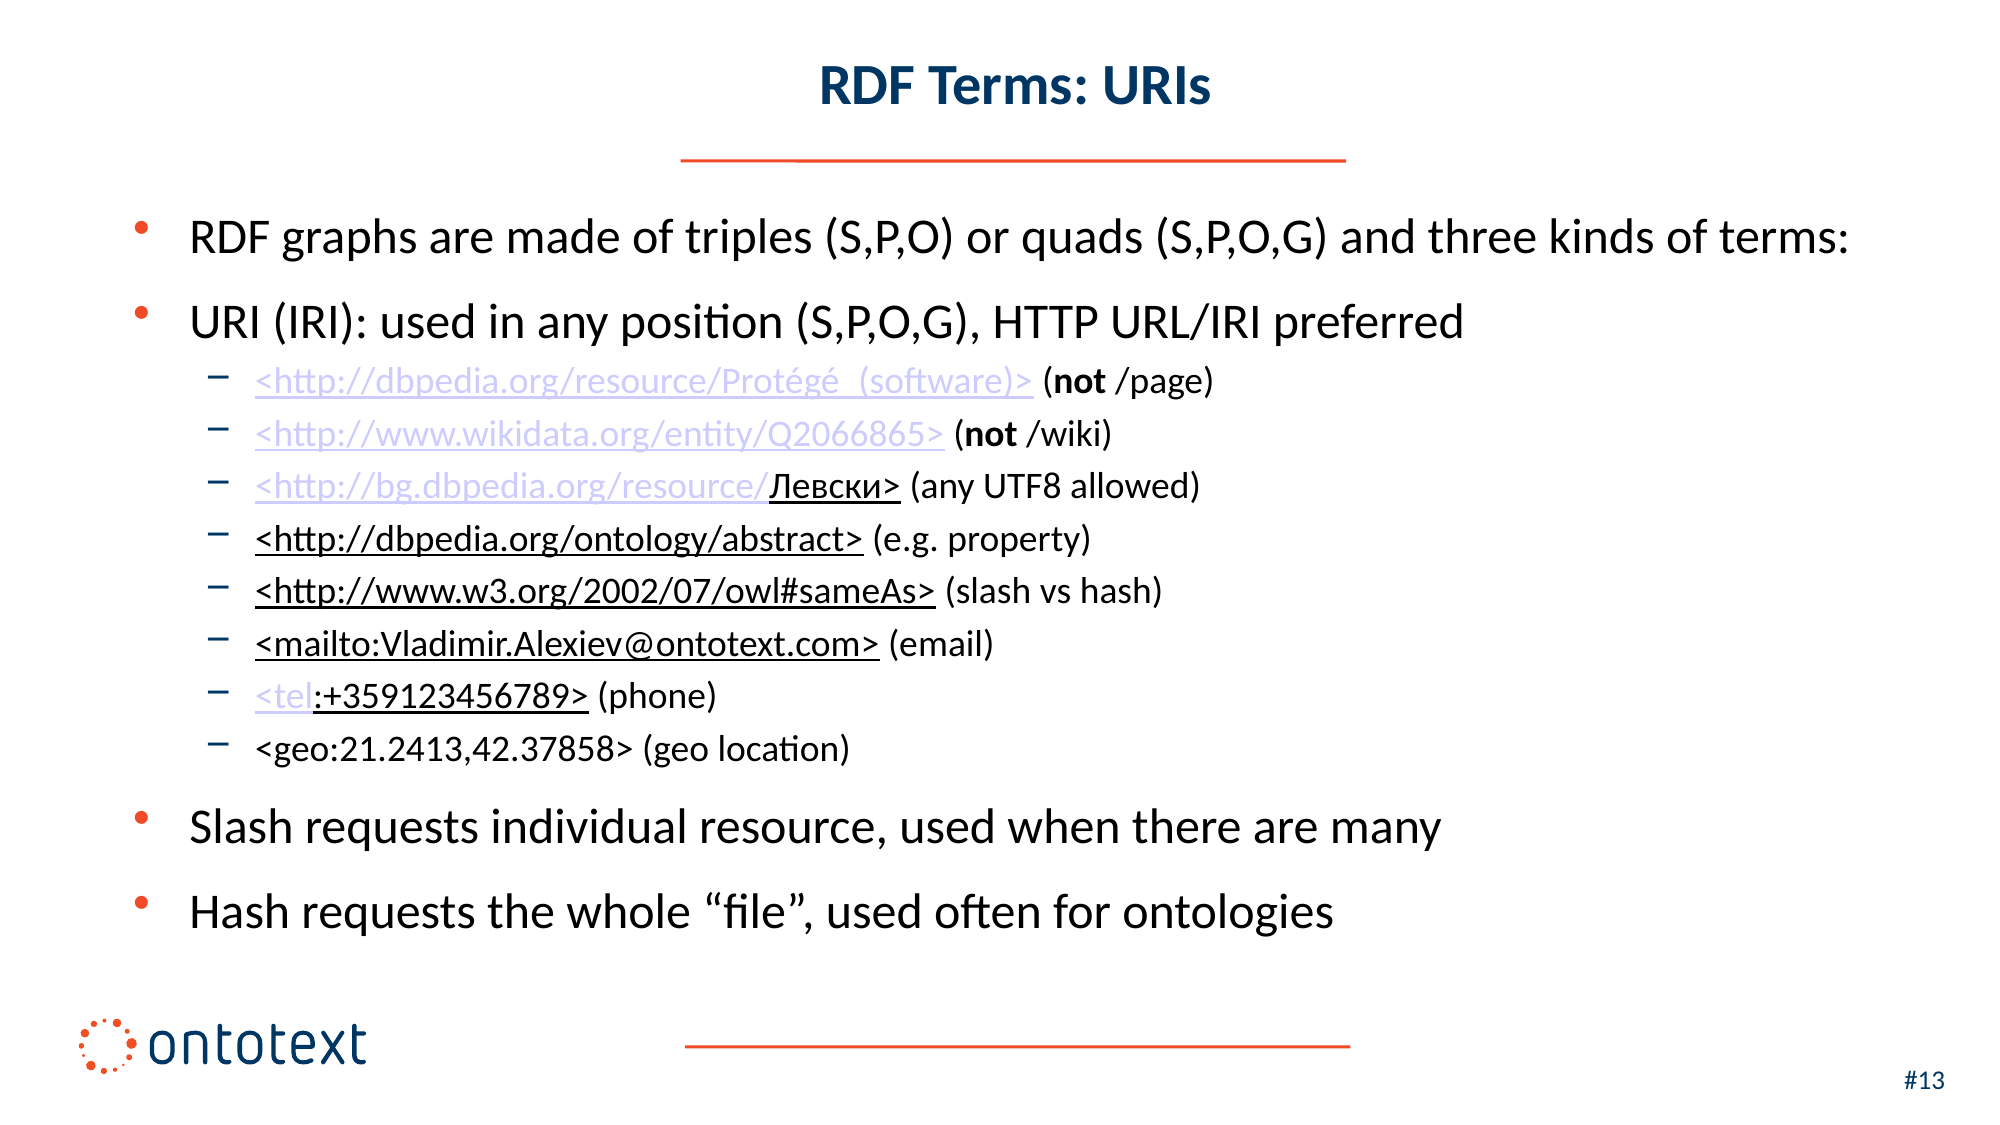

# RDF Terms: URIs
RDF graphs are made of triples (S,P,O) or quads (S,P,O,G) and three kinds of terms:
URI (IRI): used in any position (S,P,O,G), HTTP URL/IRI preferred
<http://dbpedia.org/resource/Protégé_(software)> (not /page)
<http://www.wikidata.org/entity/Q2066865> (not /wiki)
<http://bg.dbpedia.org/resource/Левски> (any UTF8 allowed)
<http://dbpedia.org/ontology/abstract> (e.g. property)
<http://www.w3.org/2002/07/owl#sameAs> (slash vs hash)
<mailto:Vladimir.Alexiev@ontotext.com> (email)
<tel:+359123456789> (phone)
<geo:21.2413,42.37858> (geo location)
Slash requests individual resource, used when there are many
Hash requests the whole “file”, used often for ontologies
#13